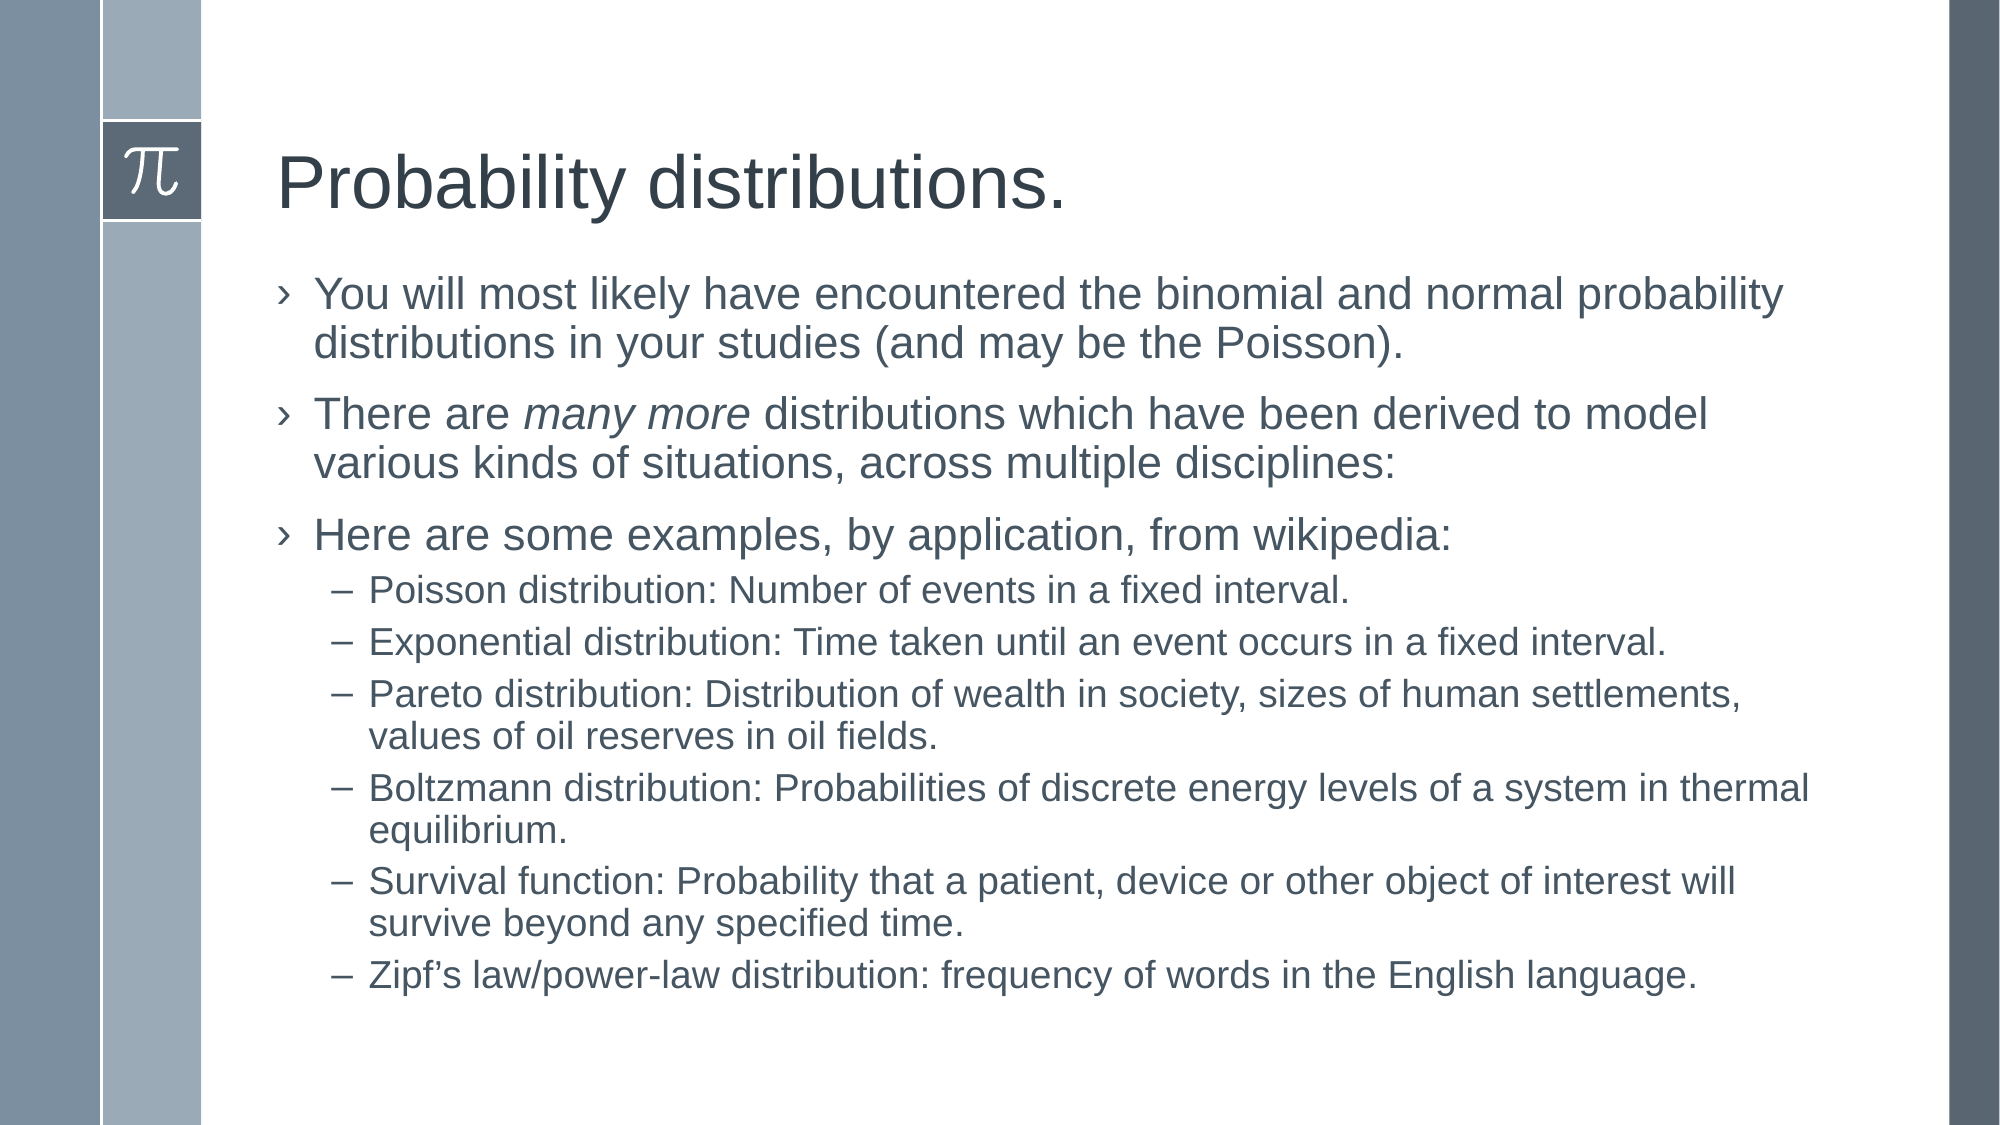

# Probability distributions.
You will most likely have encountered the binomial and normal probability distributions in your studies (and may be the Poisson).
There are many more distributions which have been derived to model various kinds of situations, across multiple disciplines:
Here are some examples, by application, from wikipedia:
Poisson distribution: Number of events in a fixed interval.
Exponential distribution: Time taken until an event occurs in a fixed interval.
Pareto distribution: Distribution of wealth in society, sizes of human settlements, values of oil reserves in oil fields.
Boltzmann distribution: Probabilities of discrete energy levels of a system in thermal equilibrium.
Survival function: Probability that a patient, device or other object of interest will survive beyond any specified time.
Zipf’s law/power-law distribution: frequency of words in the English language.